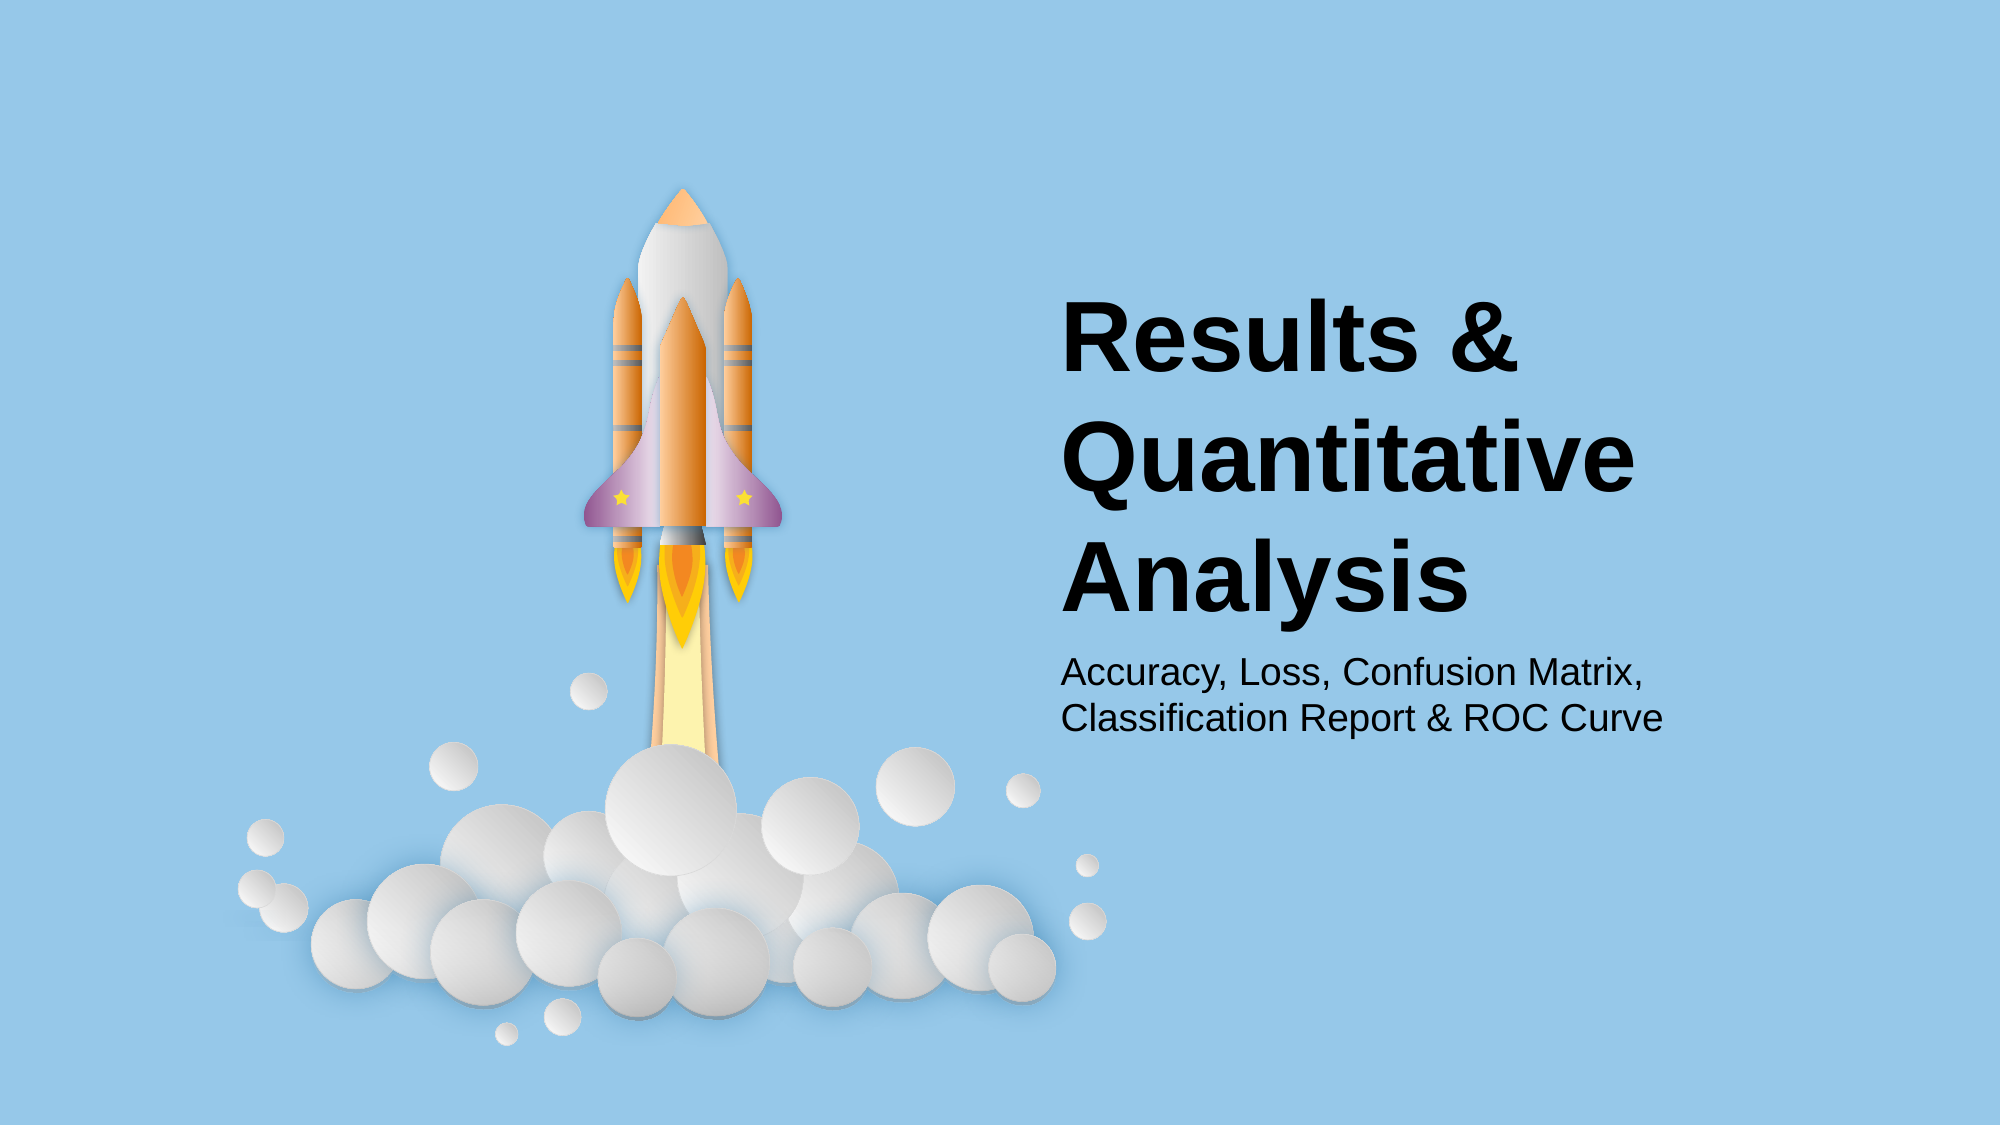

Results & Quantitative Analysis
Accuracy, Loss, Confusion Matrix, Classification Report & ROC Curve